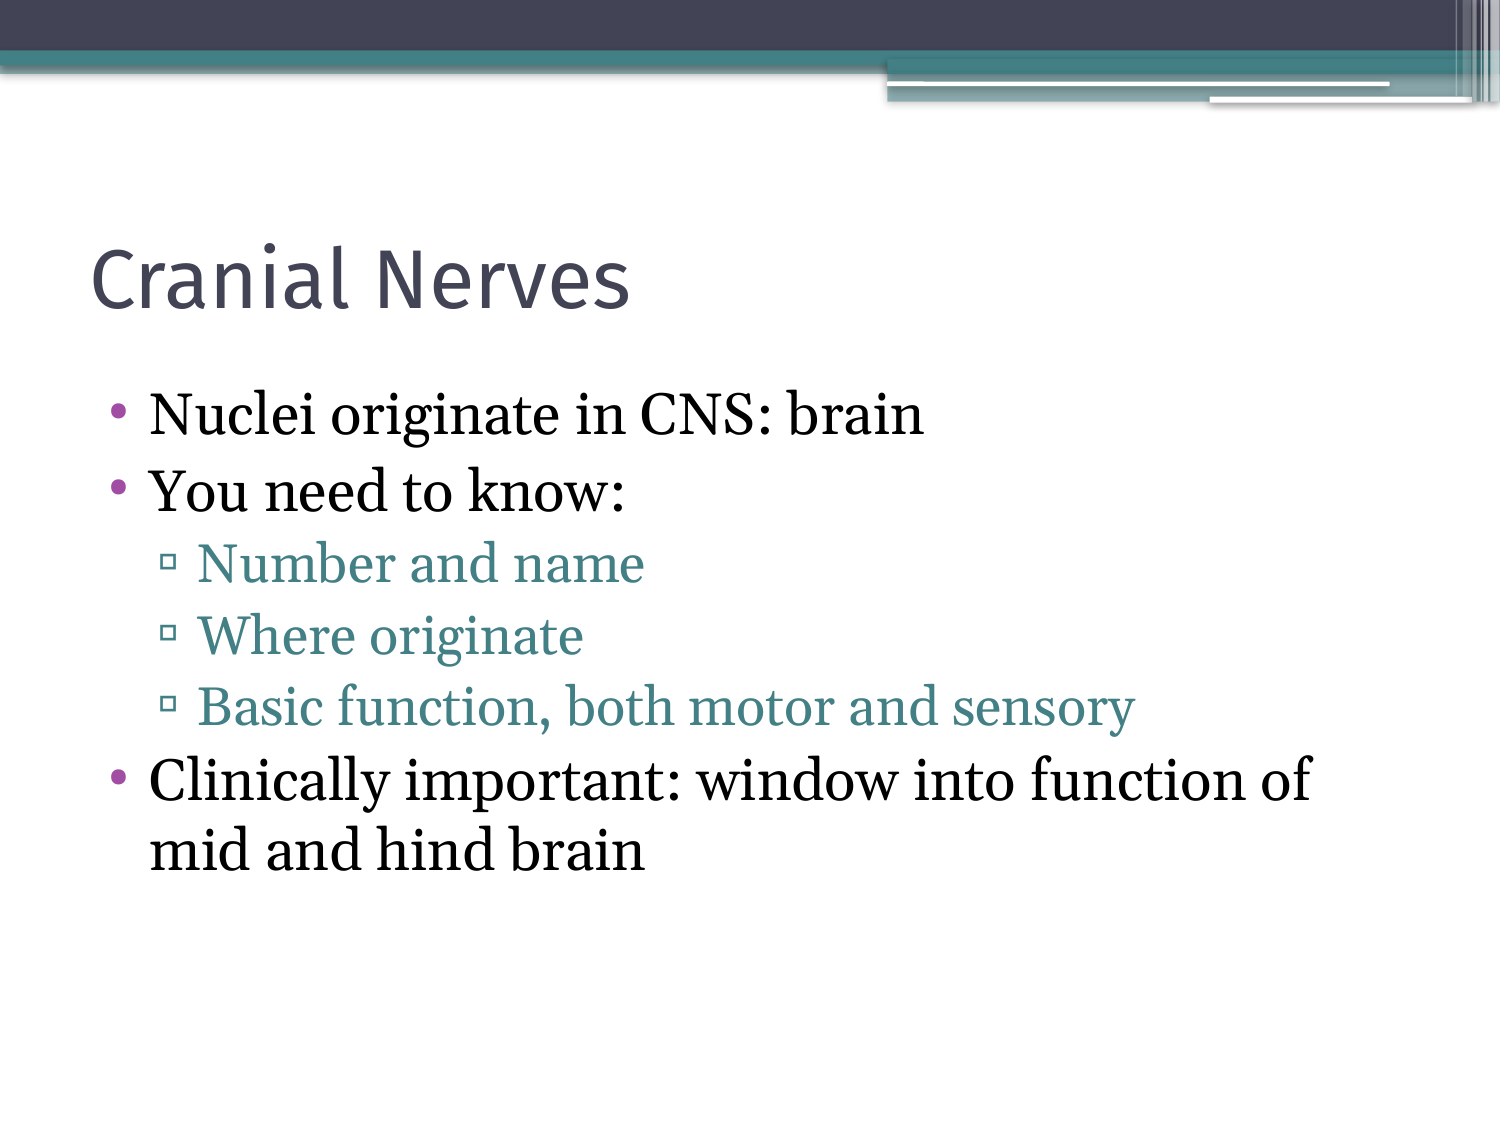

# Cranial Nerves
Nuclei originate in CNS: brain
You need to know:
Number and name
Where originate
Basic function, both motor and sensory
Clinically important: window into function of mid and hind brain